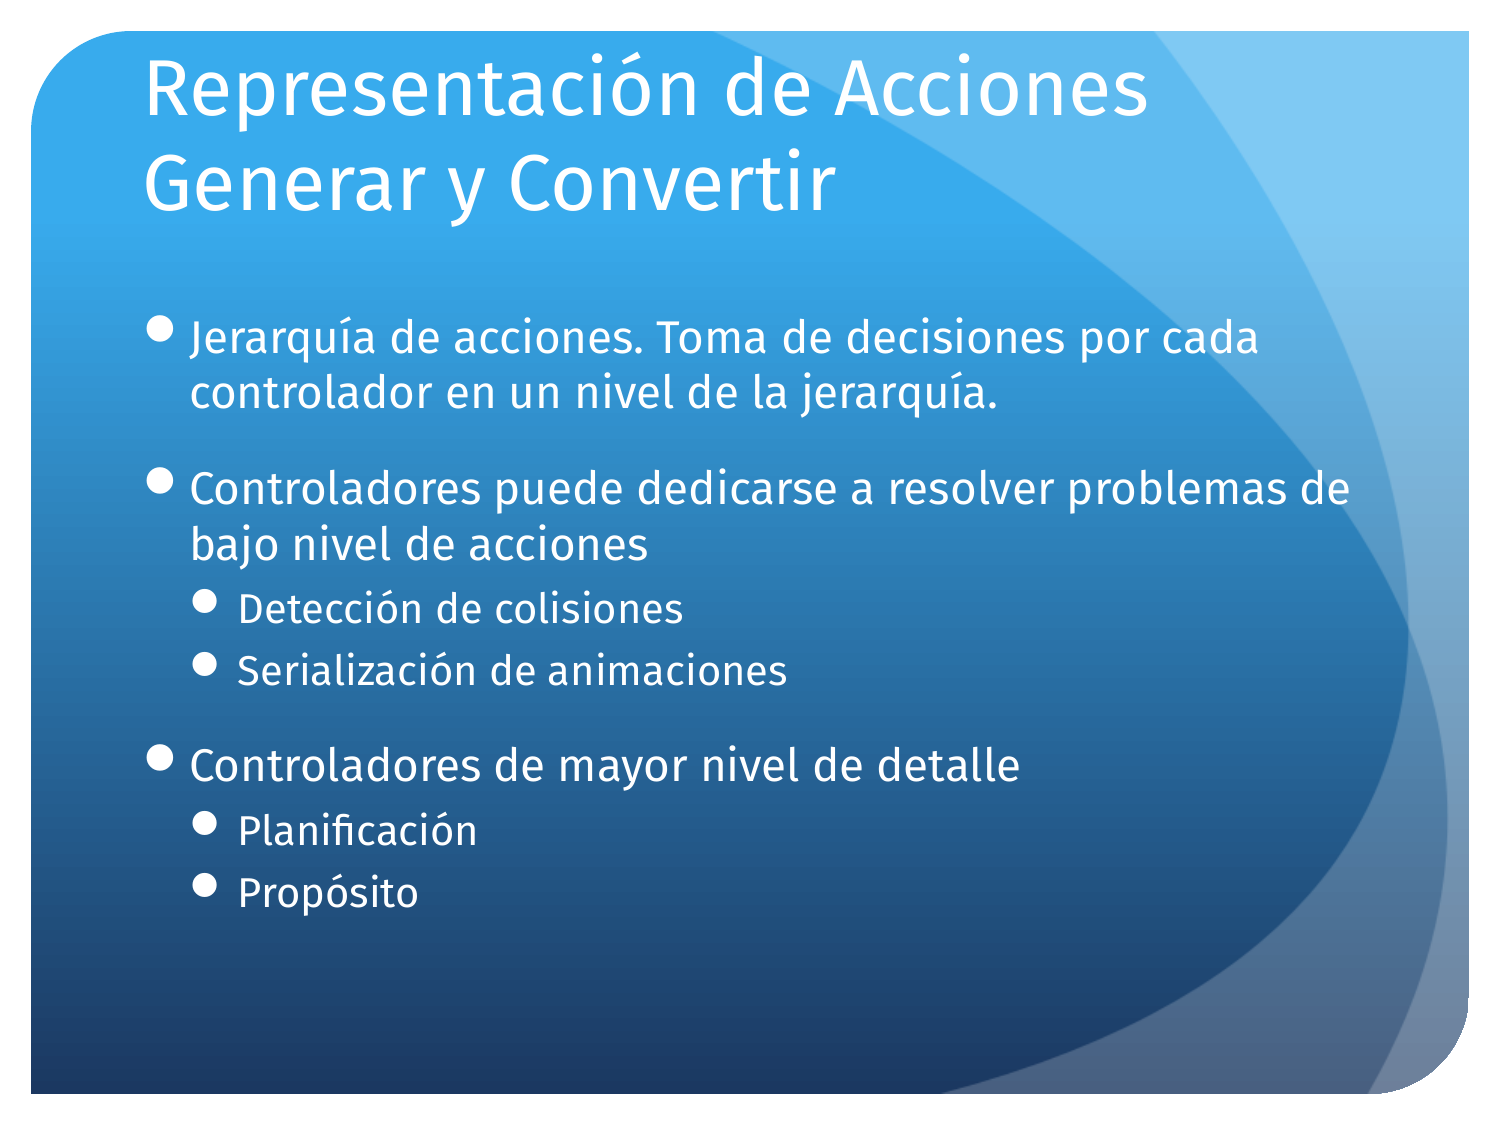

# Representación de Acciones Generar y Convertir
Jerarquía de acciones. Toma de decisiones por cada controlador en un nivel de la jerarquía.
Controladores puede dedicarse a resolver problemas de bajo nivel de acciones
Detección de colisiones
Serialización de animaciones
Controladores de mayor nivel de detalle
Planificación
Propósito